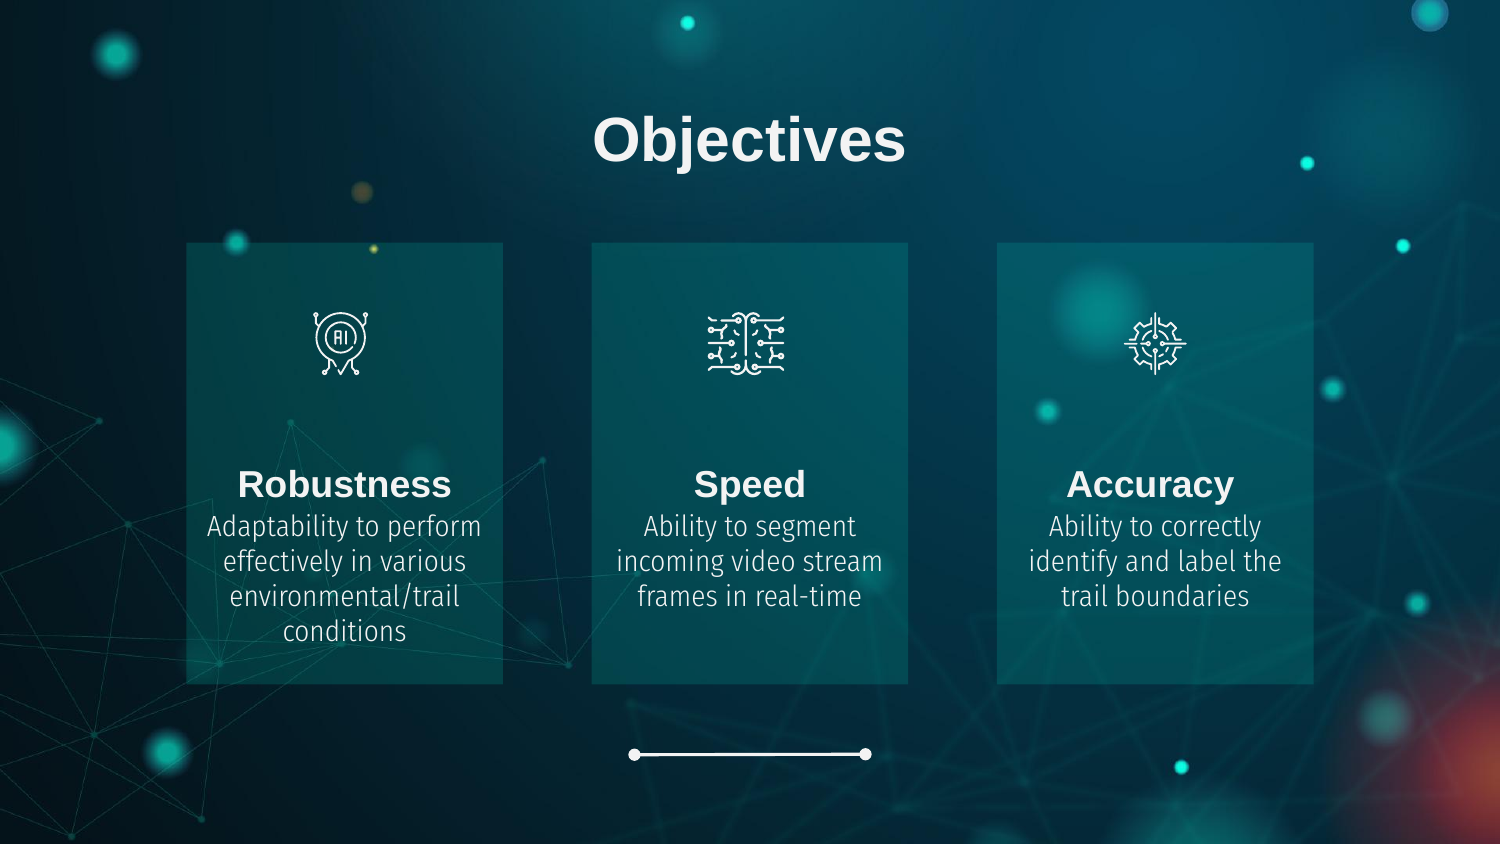

# Objectives

Speed

Robustness

Accuracy
Adaptability to perform effectively in various environmental/trail conditions
Ability to correctly identify and label the trail boundaries
Ability to segment incoming video stream frames in real-time